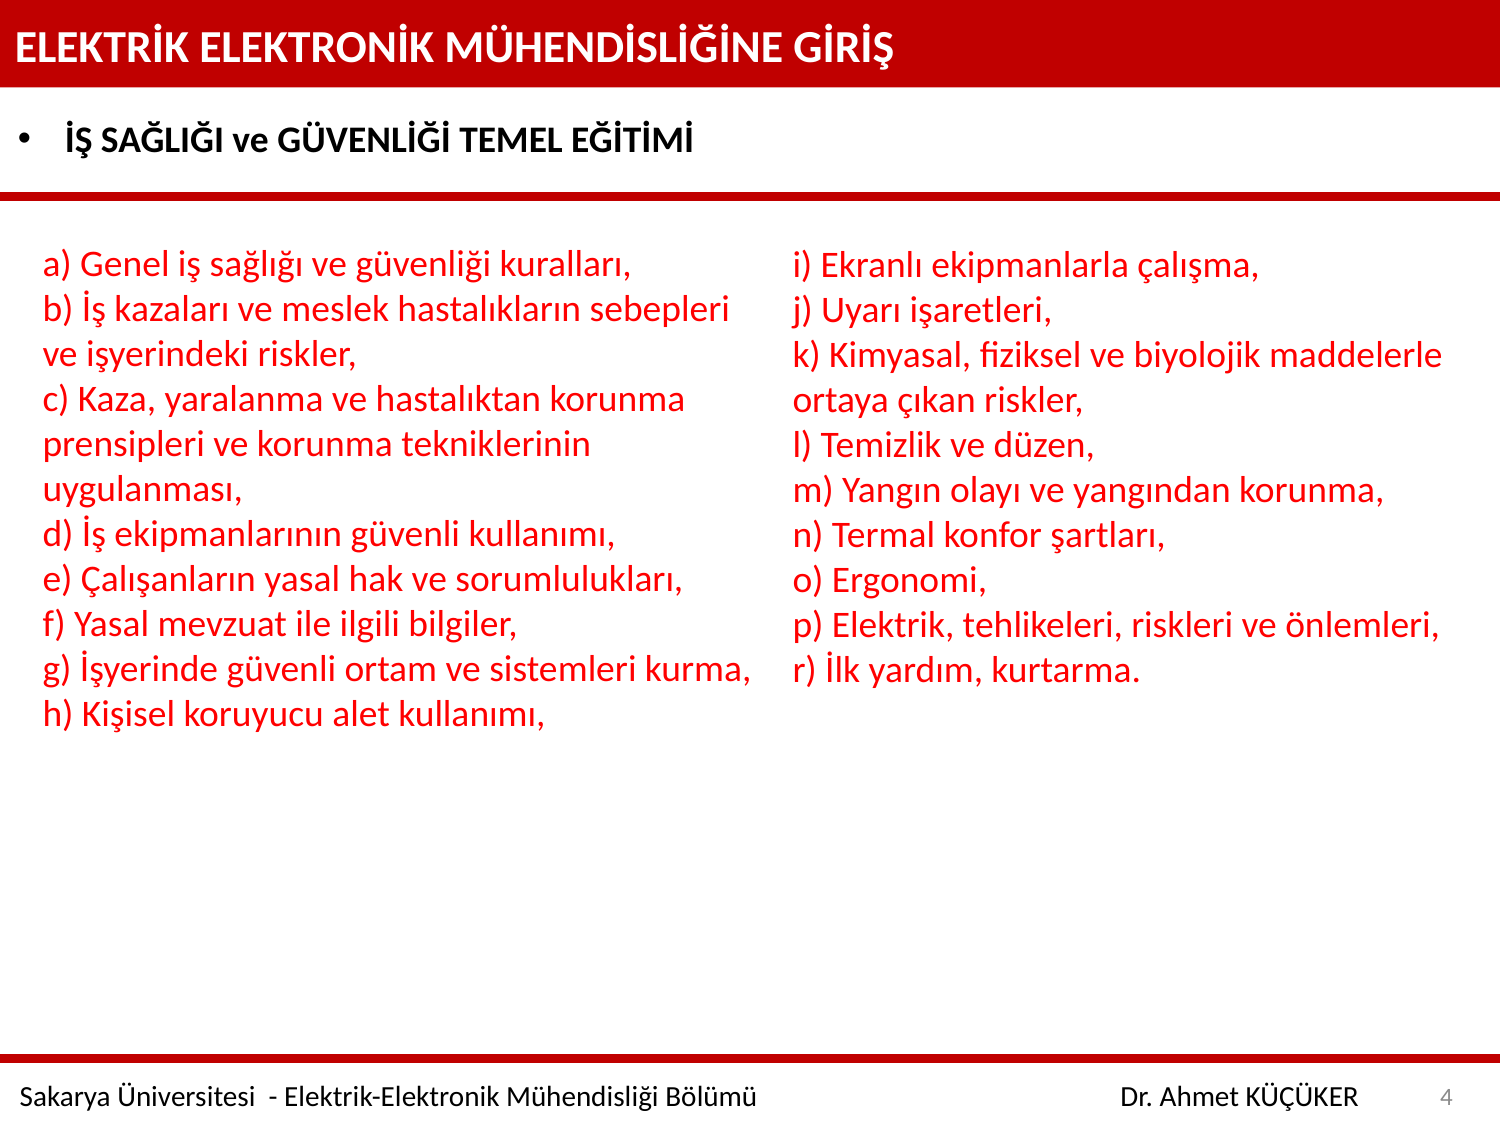

ELEKTRİK ELEKTRONİK MÜHENDİSLİĞİNE GİRİŞ

İŞ SAĞLIĞI ve GÜVENLİĞİ TEMEL EĞİTİMİ
a) Genel iş sağlığı ve güvenliği kuralları,
b) İş kazaları ve meslek hastalıkların sebepleri ve işyerindeki riskler,
c) Kaza, yaralanma ve hastalıktan korunma prensipleri ve korunma tekniklerinin uygulanması,
d) İş ekipmanlarının güvenli kullanımı,
e) Çalışanların yasal hak ve sorumlulukları,
f) Yasal mevzuat ile ilgili bilgiler,
g) İşyerinde güvenli ortam ve sistemleri kurma,
h) Kişisel koruyucu alet kullanımı,
i) Ekranlı ekipmanlarla çalışma,
j) Uyarı işaretleri,
k) Kimyasal, fiziksel ve biyolojik maddelerle ortaya çıkan riskler,
l) Temizlik ve düzen,
m) Yangın olayı ve yangından korunma,
n) Termal konfor şartları,
o) Ergonomi,
p) Elektrik, tehlikeleri, riskleri ve önlemleri,
r) İlk yardım, kurtarma.
4
Sakarya Üniversitesi  - Elektrik-Elektronik Mühendisliği Bölümü
Dr. Ahmet KÜÇÜKER